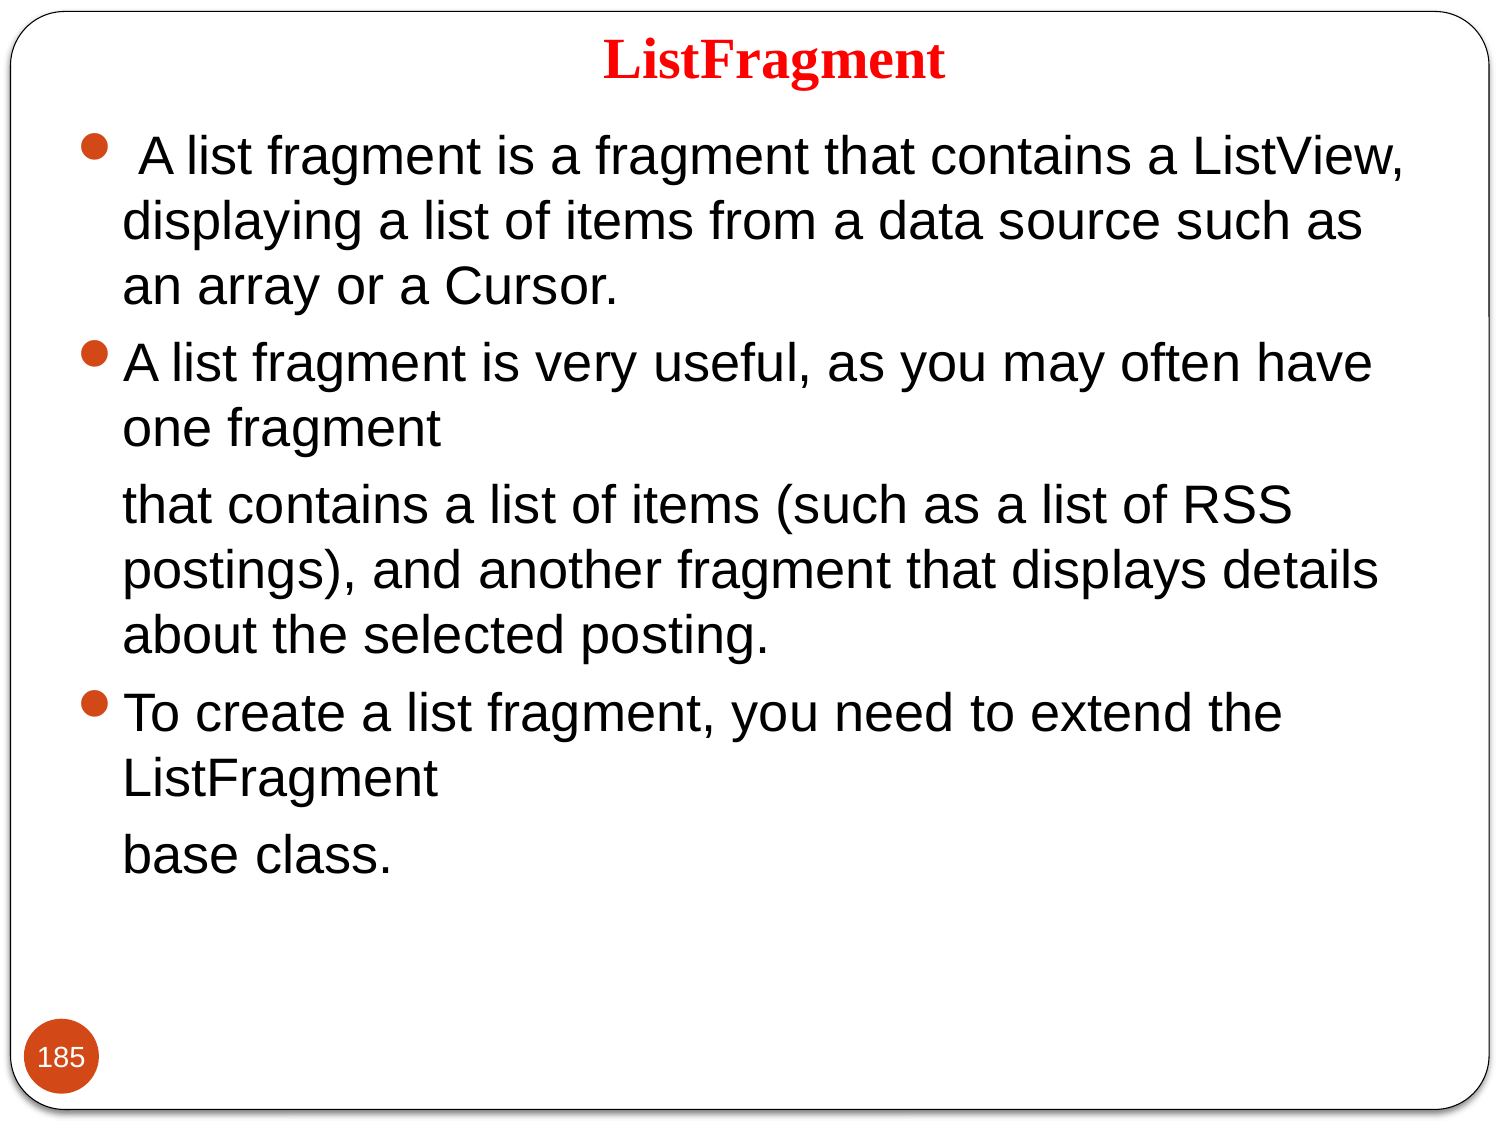

# ListFragment
 A list fragment is a fragment that contains a ListView, displaying a list of items from a data source such as an array or a Cursor.
A list fragment is very useful, as you may often have one fragment
	that contains a list of items (such as a list of RSS postings), and another fragment that displays details about the selected posting.
To create a list fragment, you need to extend the ListFragment
	base class.

185